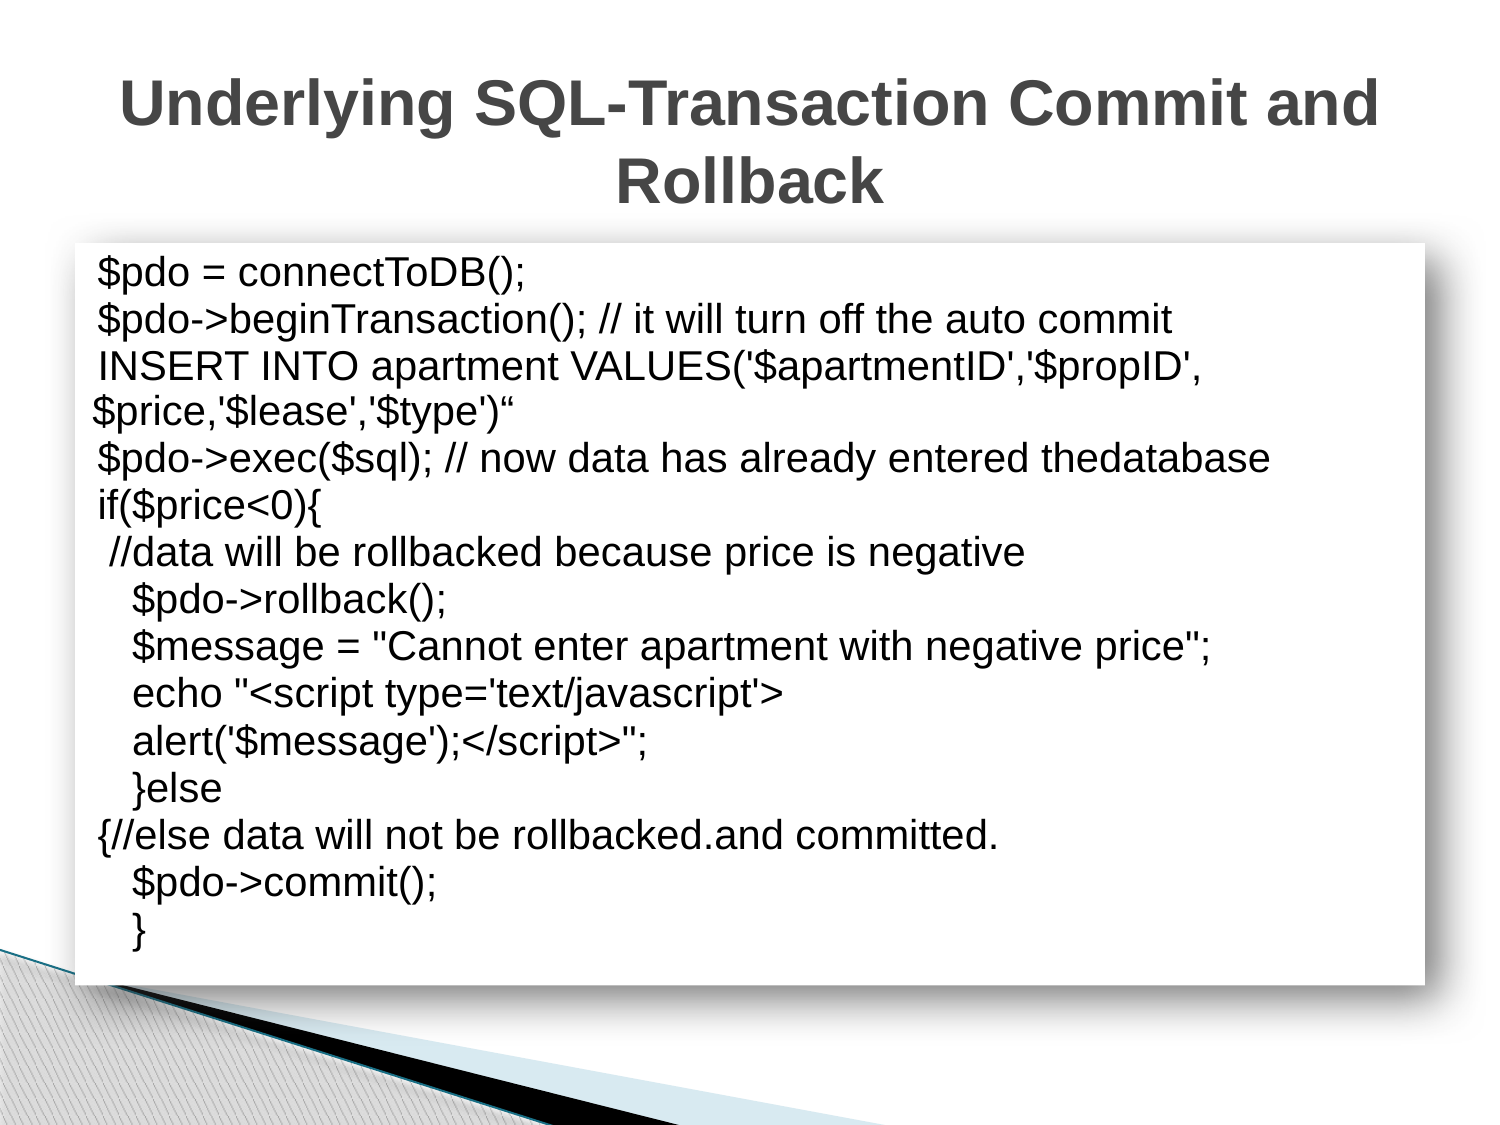

# Underlying SQL-Transaction Commit and Rollback
$pdo = connectToDB();
$pdo->beginTransaction(); // it will turn off the auto commit
INSERT INTO apartment VALUES('$apartmentID','$propID',$price,'$lease','$type')“
$pdo->exec($sql); // now data has already entered thedatabase
if($price<0){
 //data will be rollbacked because price is negative
   $pdo->rollback();
   $message = "Cannot enter apartment with negative price";
   echo "<script type='text/javascript'>
   alert('$message');</script>";
   }else
{//else data will not be rollbacked.and committed.
   $pdo->commit();
   }